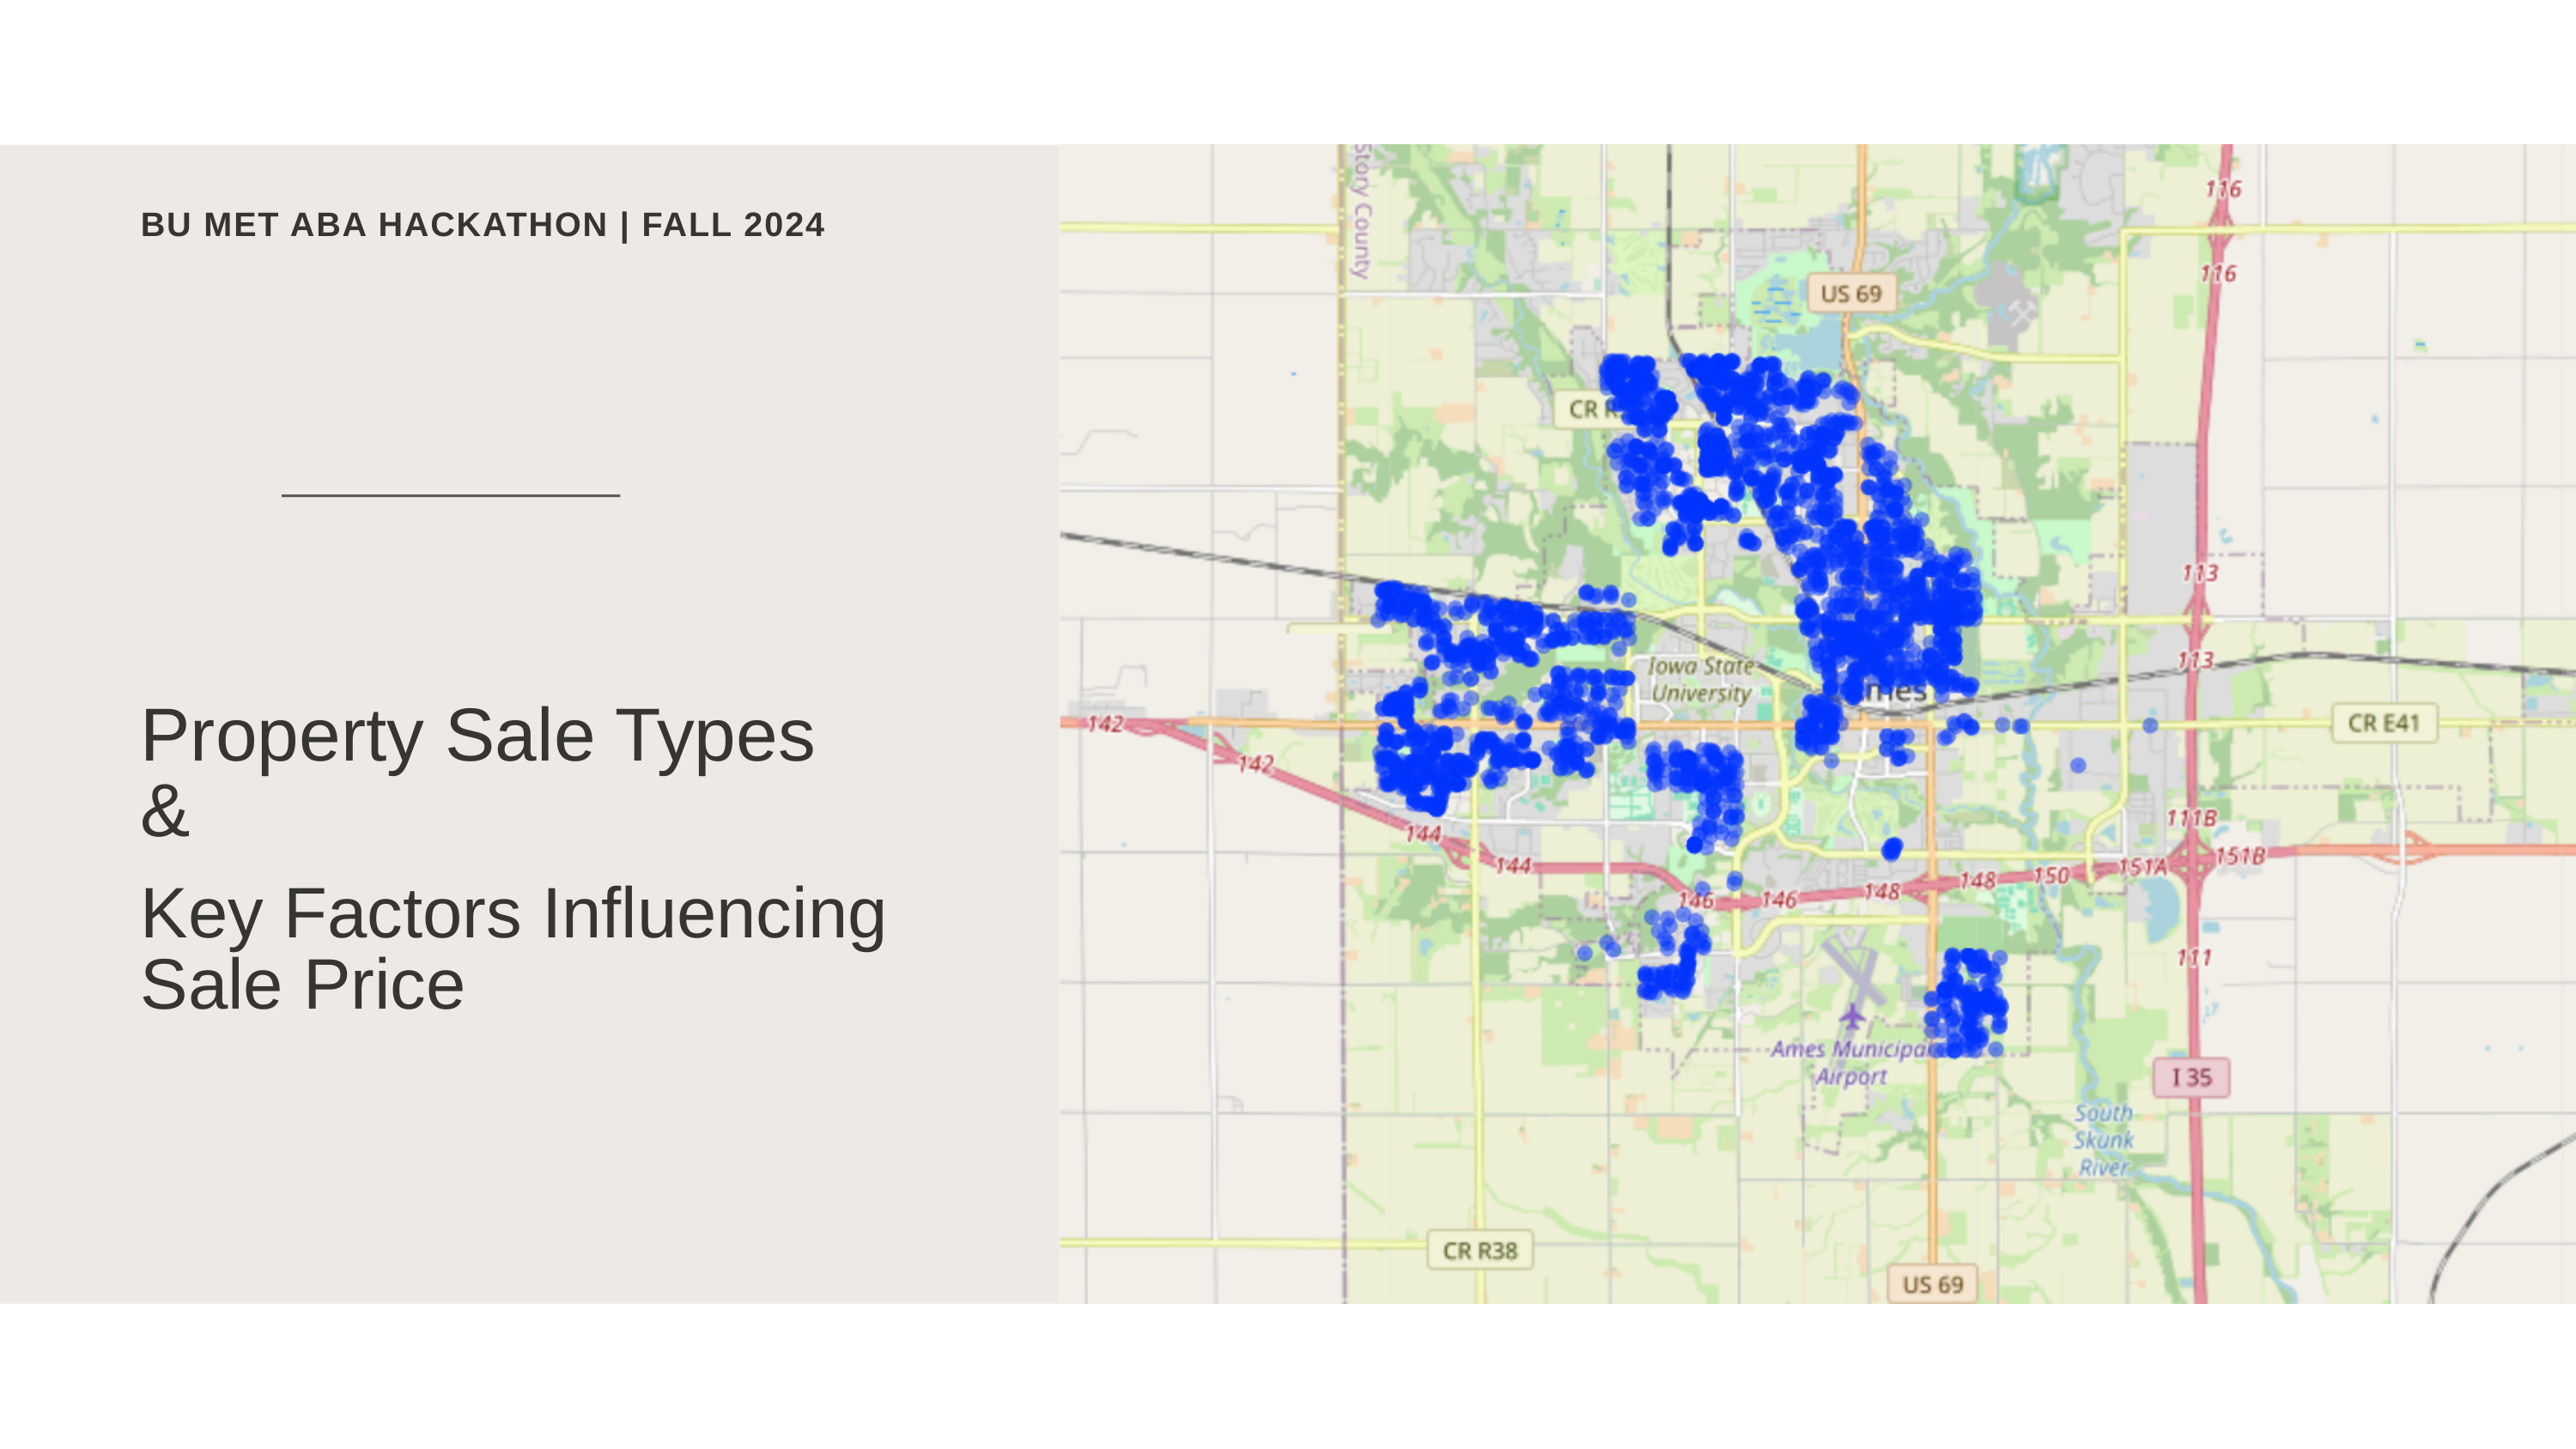

BU MET ABA HACKATHON | FALL 2024

Property Sale Types
&
Key Factors Influencing
Sale Price